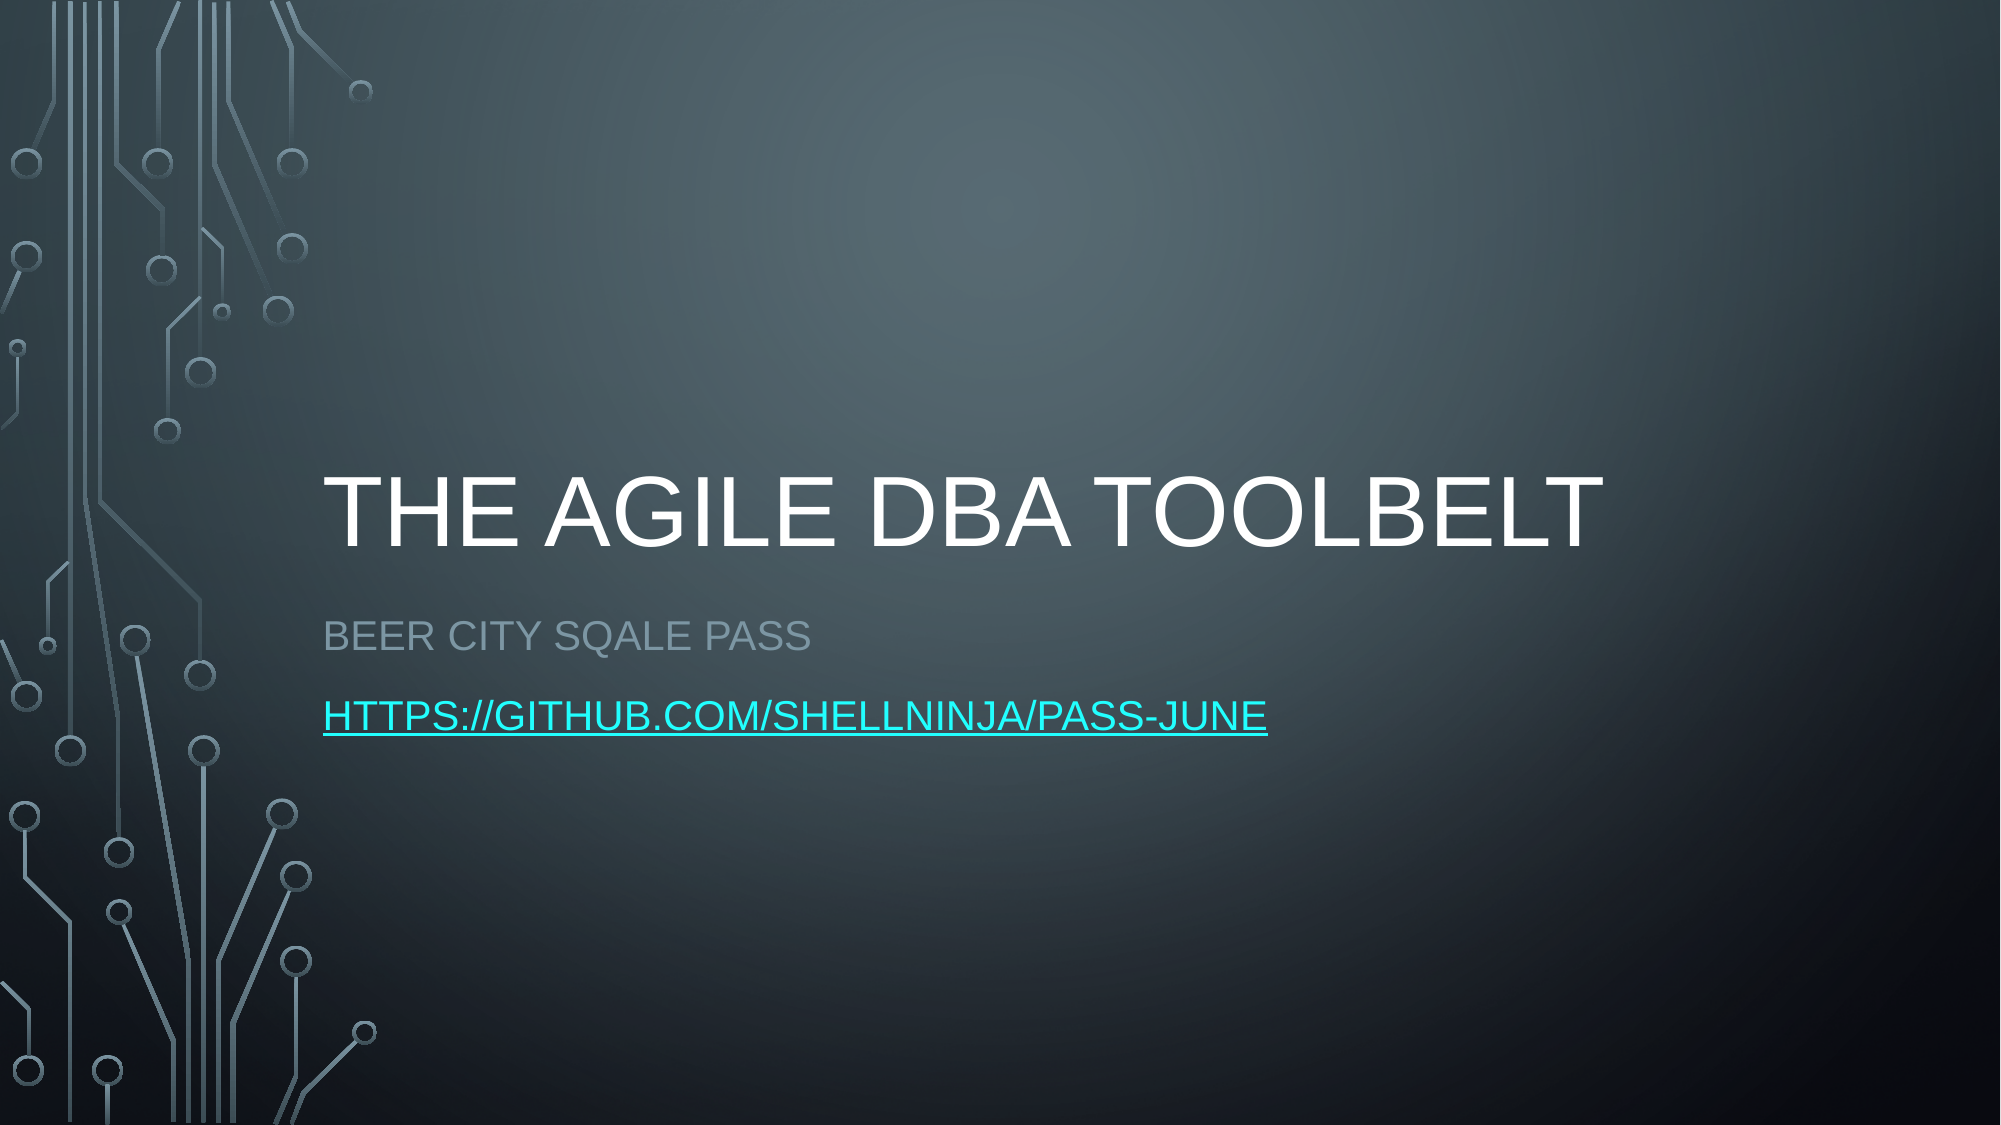

# The agile dba toolbelt
Beer city sqale pass
https://github.com/shellninja/PASS-June